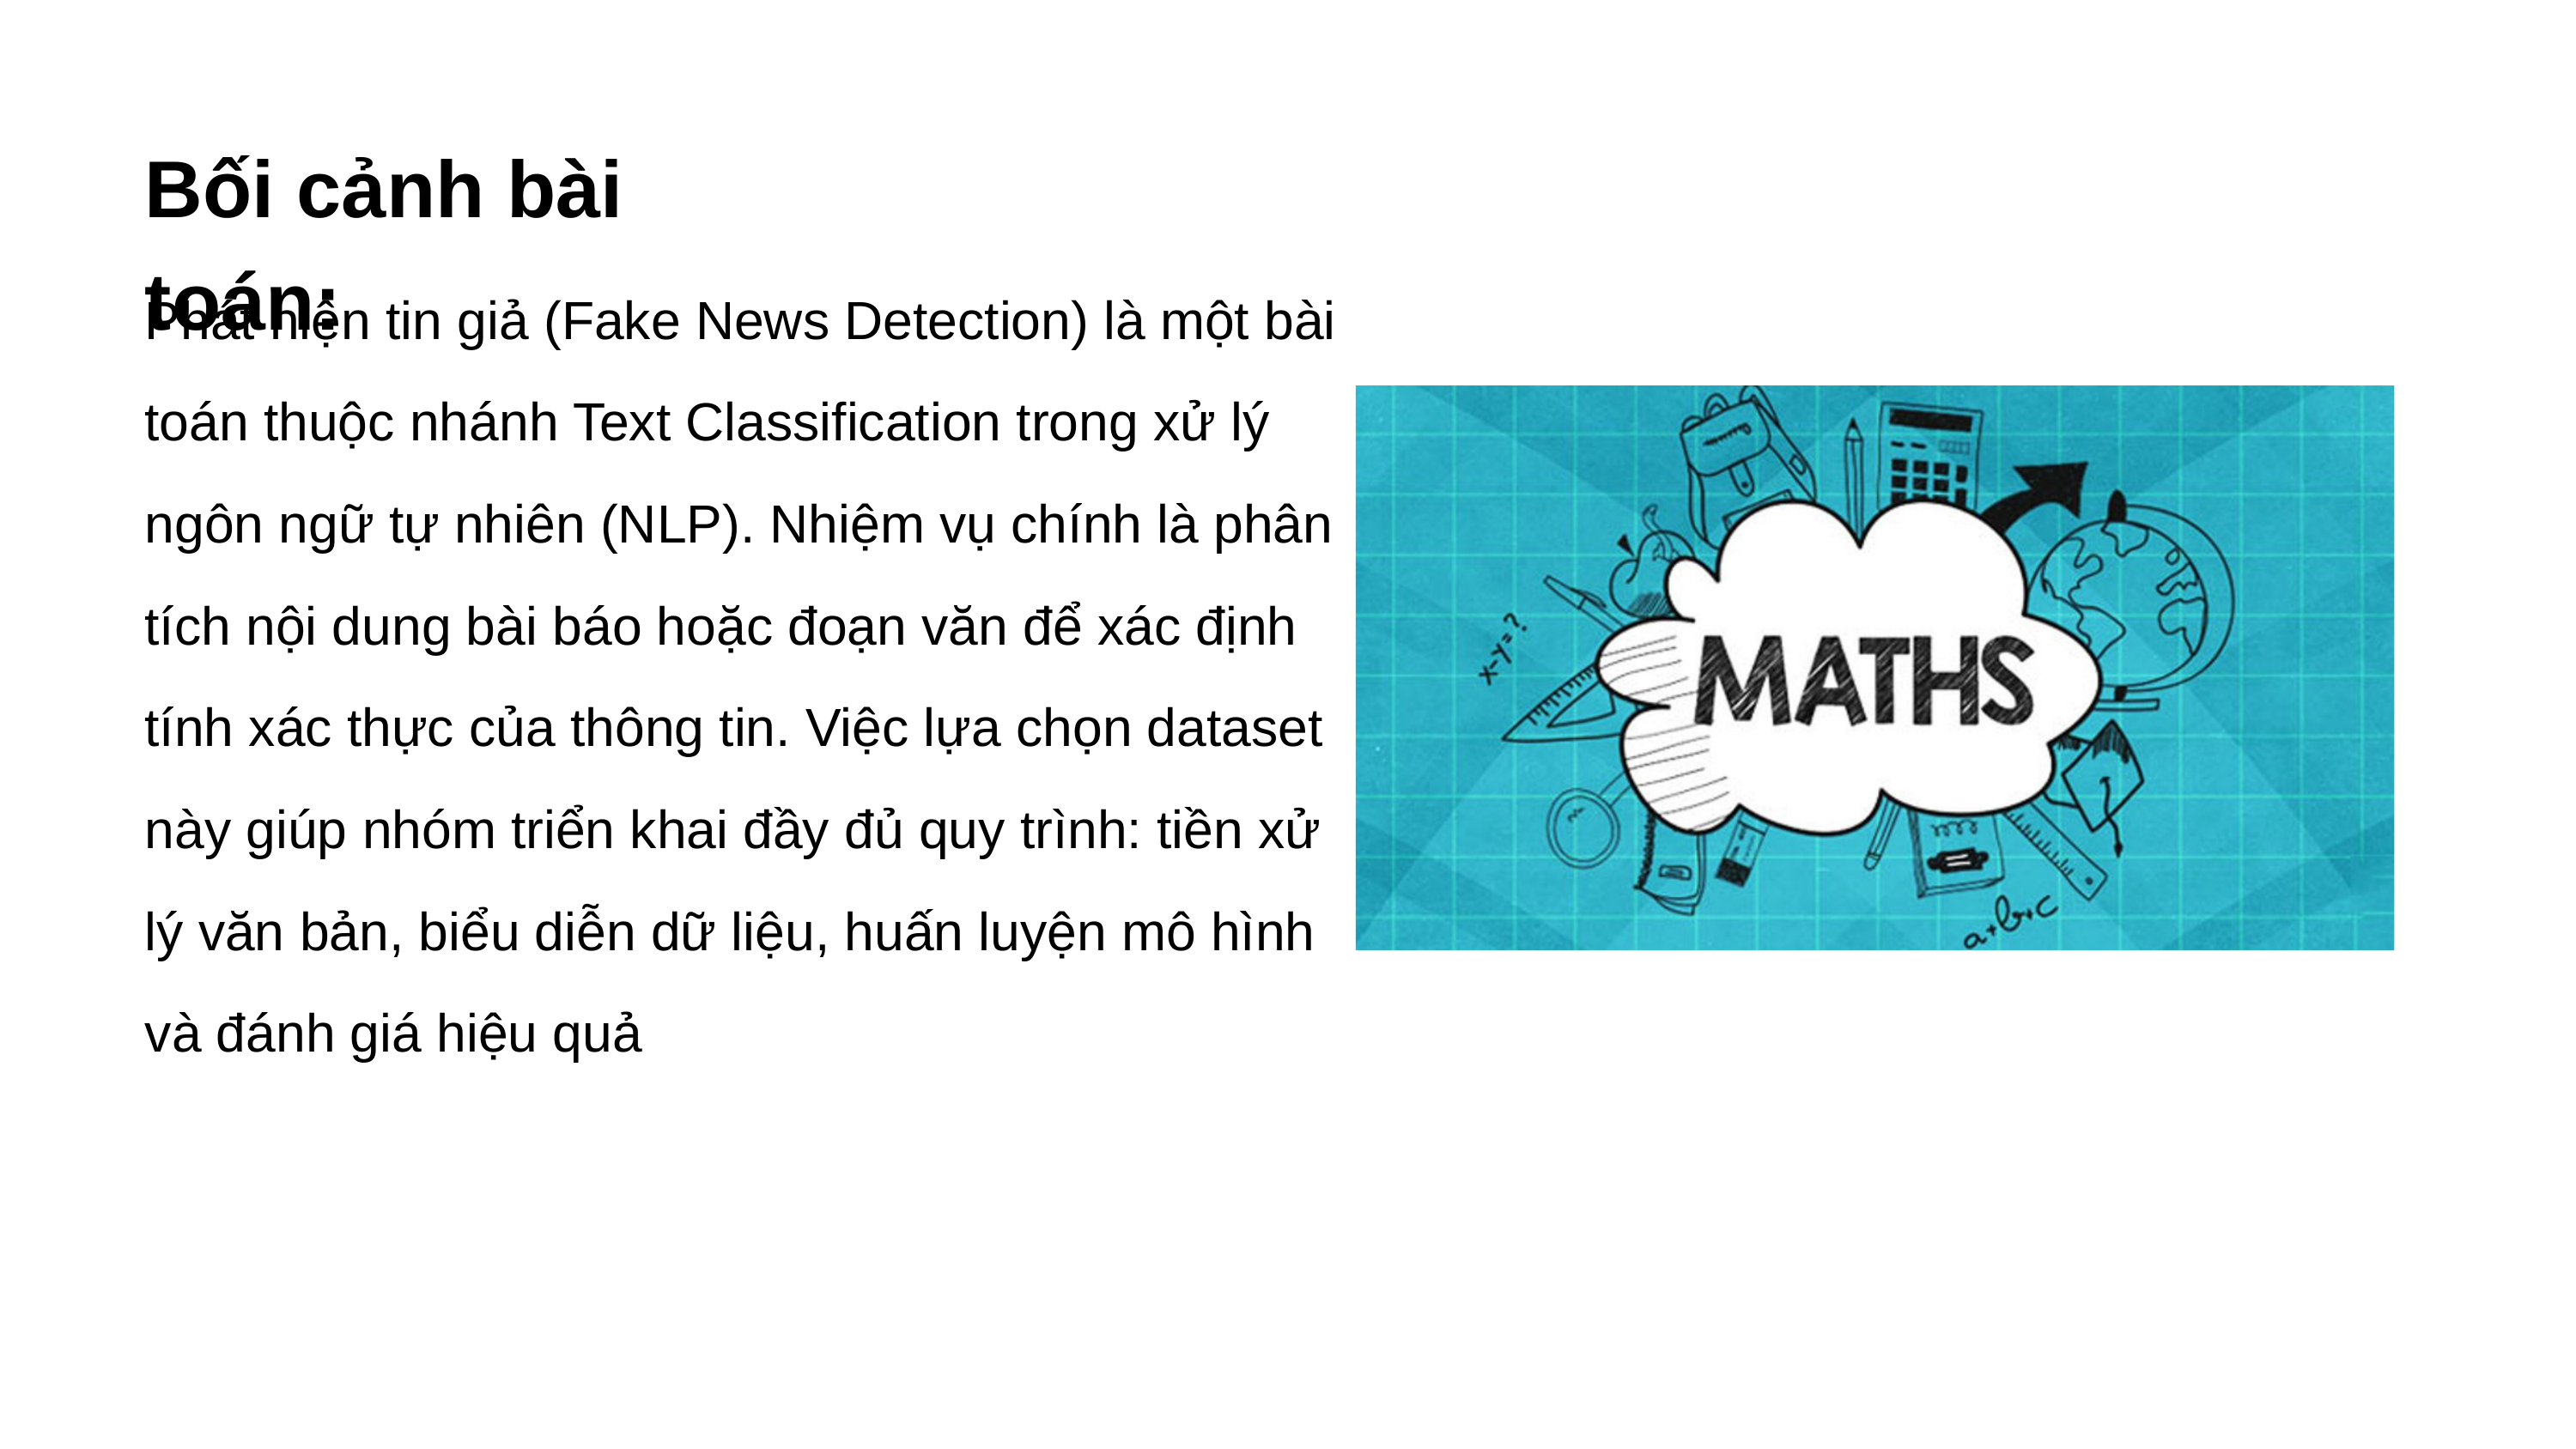

Bối cảnh bài toán:
Phát hiện tin giả (Fake News Detection) là một bài toán thuộc nhánh Text Classification trong xử lý ngôn ngữ tự nhiên (NLP). Nhiệm vụ chính là phân tích nội dung bài báo hoặc đoạn văn để xác định tính xác thực của thông tin. Việc lựa chọn dataset này giúp nhóm triển khai đầy đủ quy trình: tiền xử lý văn bản, biểu diễn dữ liệu, huấn luyện mô hình và đánh giá hiệu quả